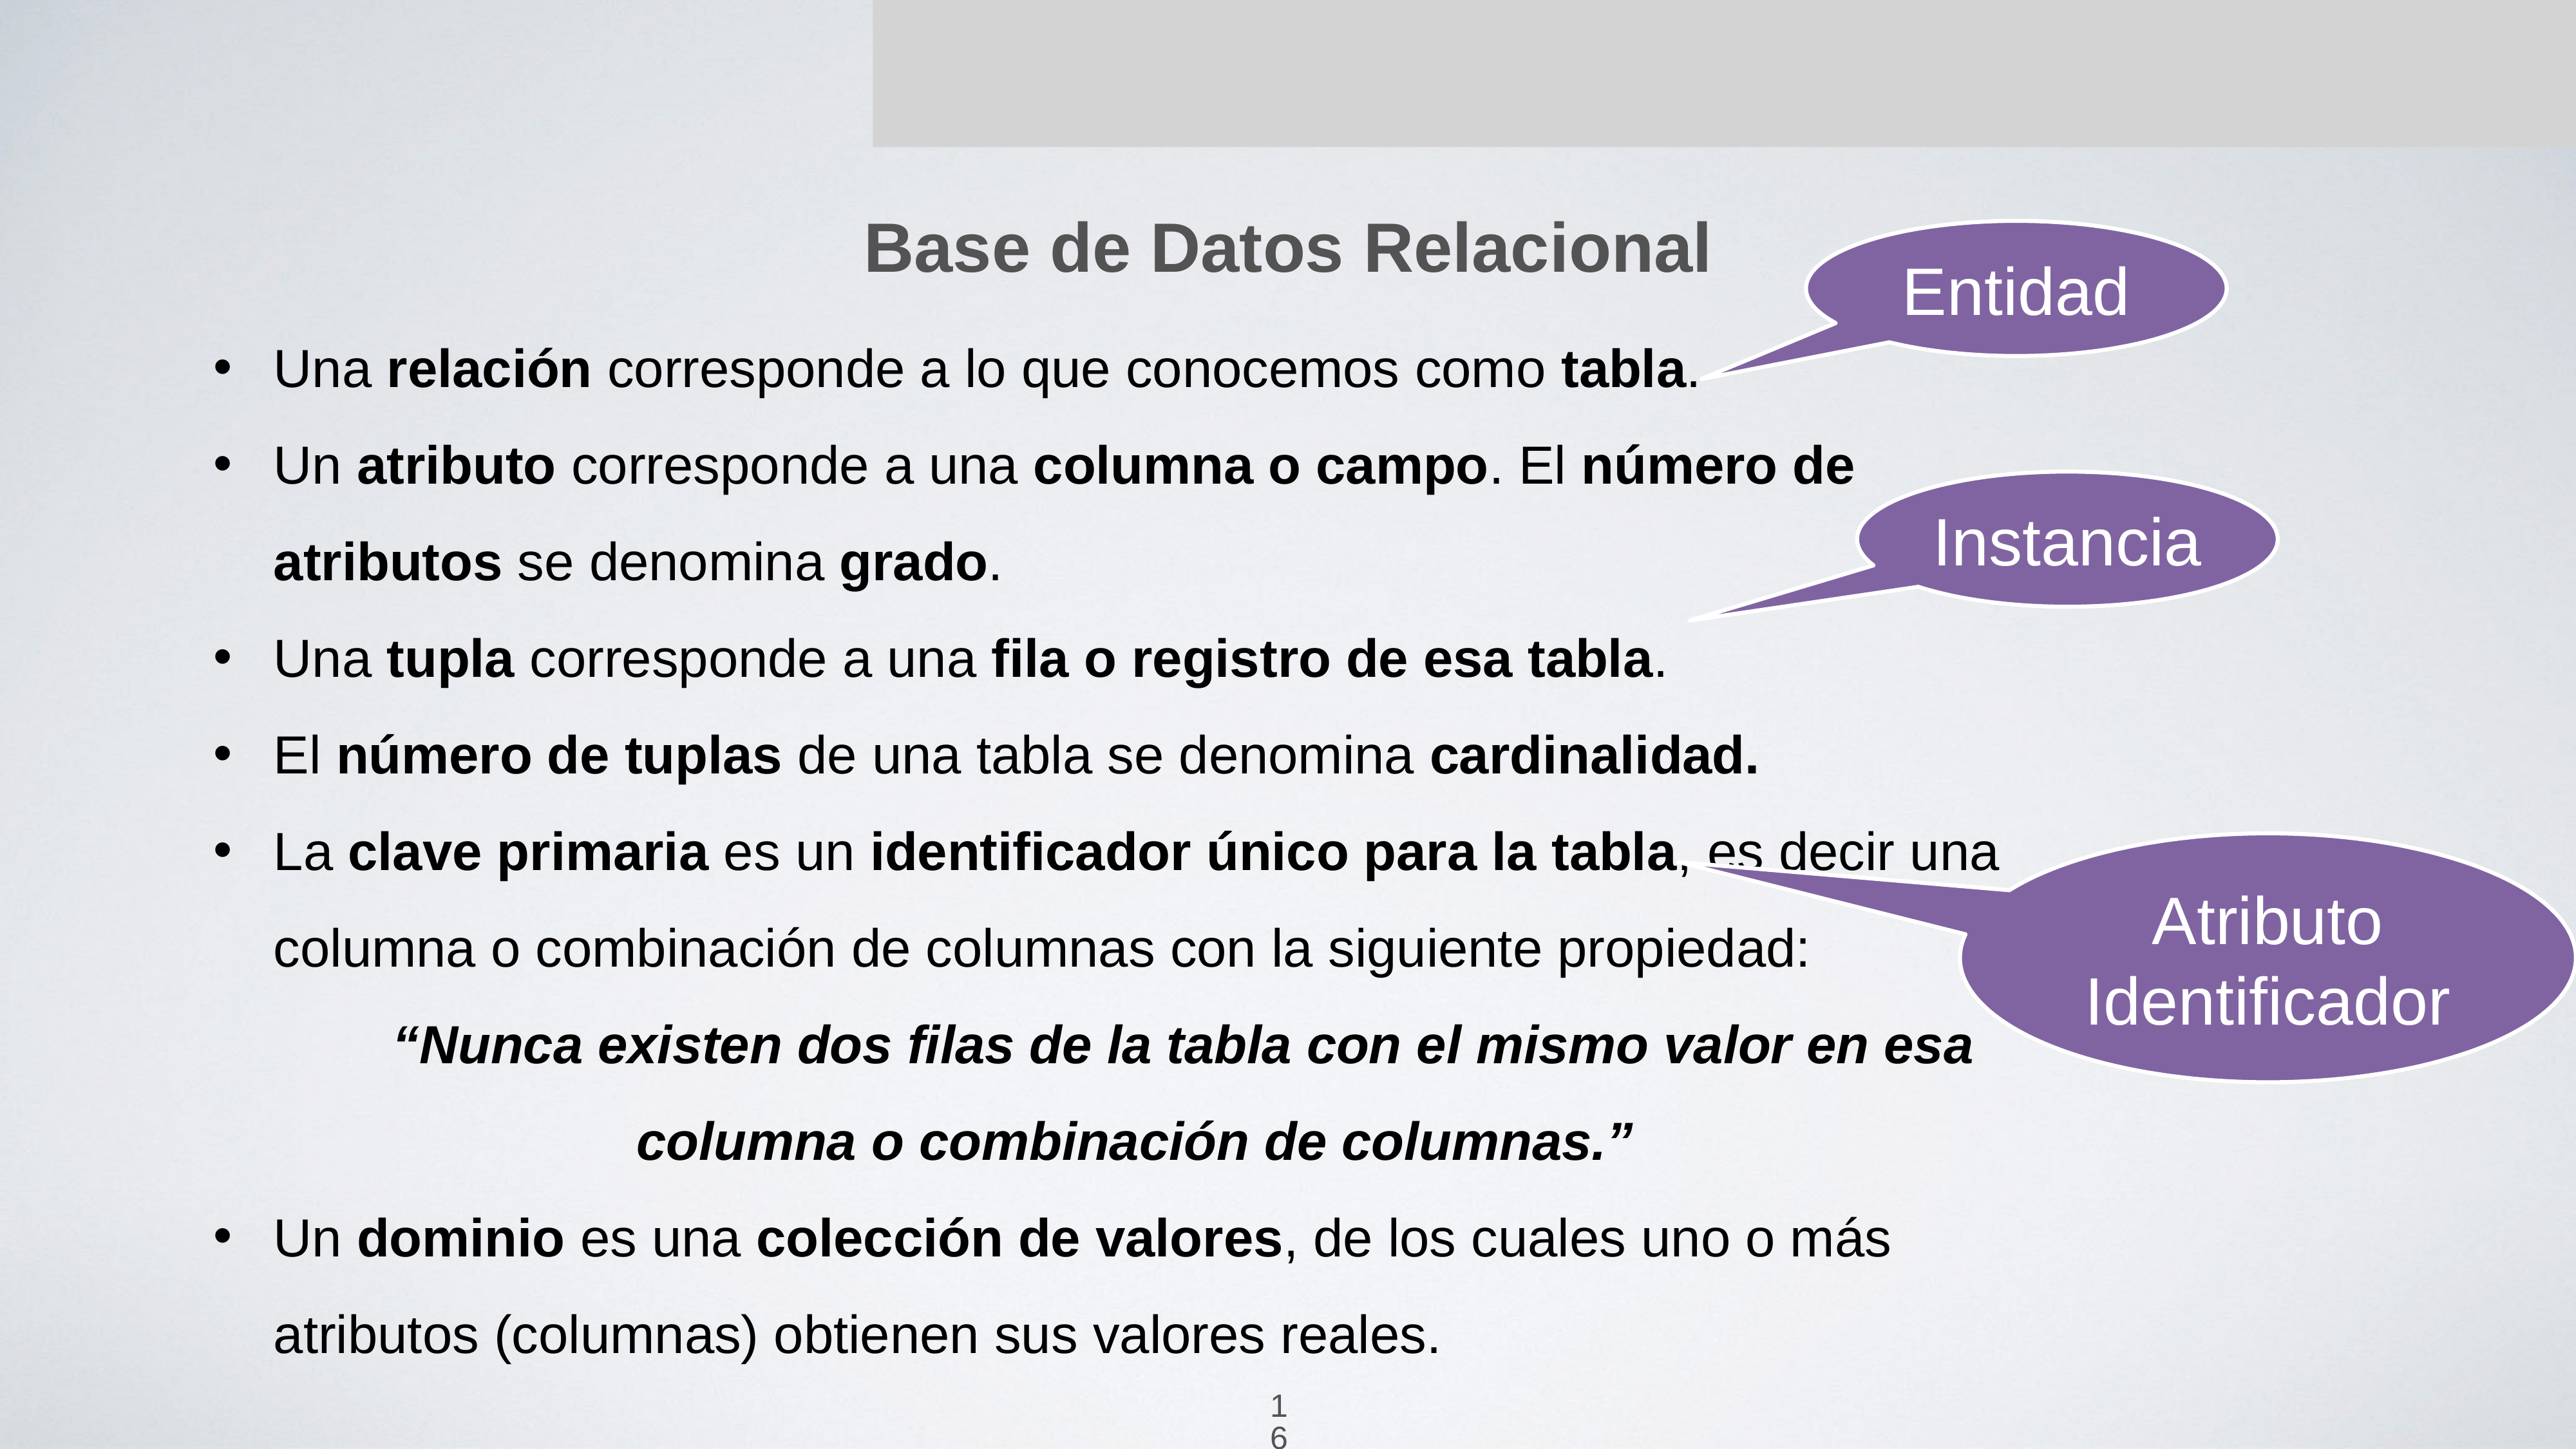

Base de Datos Relacional
Entidad
Una relación corresponde a lo que conocemos como tabla.
Un atributo corresponde a una columna o campo. El número de atributos se denomina grado.
Una tupla corresponde a una fila o registro de esa tabla.
El número de tuplas de una tabla se denomina cardinalidad.
La clave primaria es un identificador único para la tabla, es decir una columna o combinación de columnas con la siguiente propiedad:
	“Nunca existen dos filas de la tabla con el mismo valor en esa columna o combinación de columnas.”
Un dominio es una colección de valores, de los cuales uno o más atributos (columnas) obtienen sus valores reales.
Instancia
Atributo Identificador
16